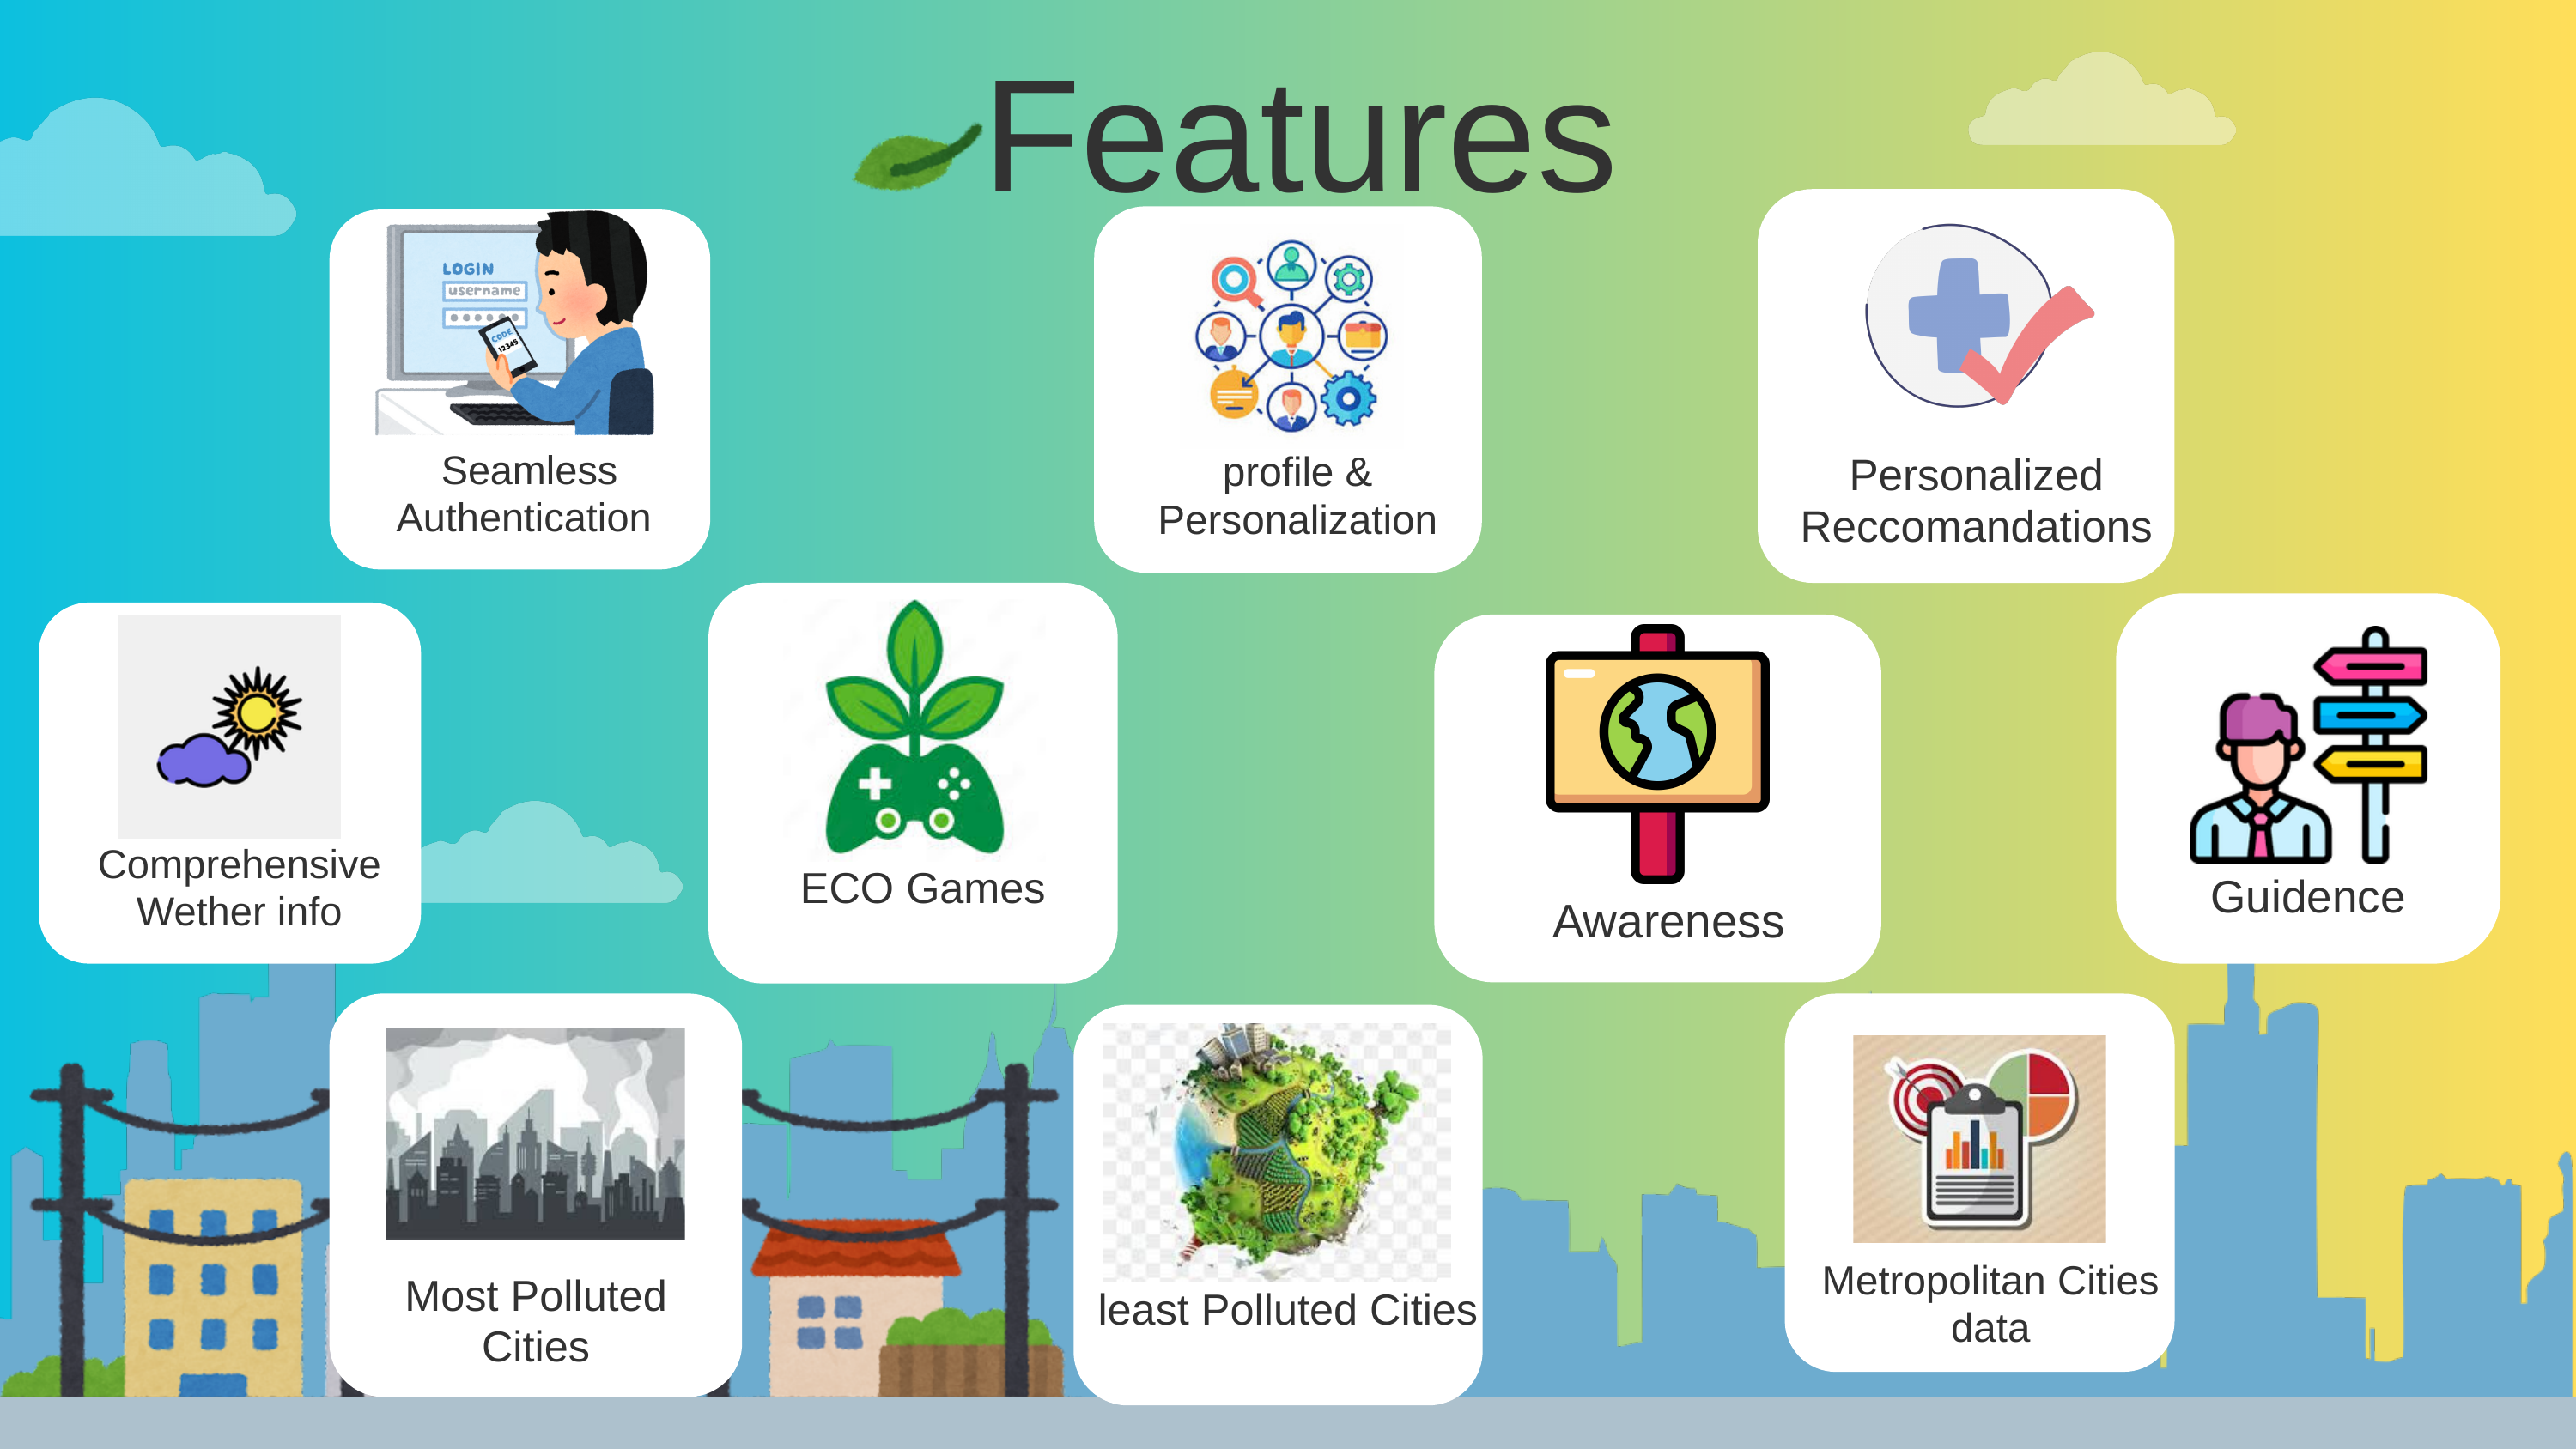

Features

Personalized Reccomandations

profile & Personalization

Seamless Authentication

ECO Games

Guidence

Comprehensive Wether info

Awareness

Most Polluted Cities

Metropolitan Cities data

least Polluted Cities